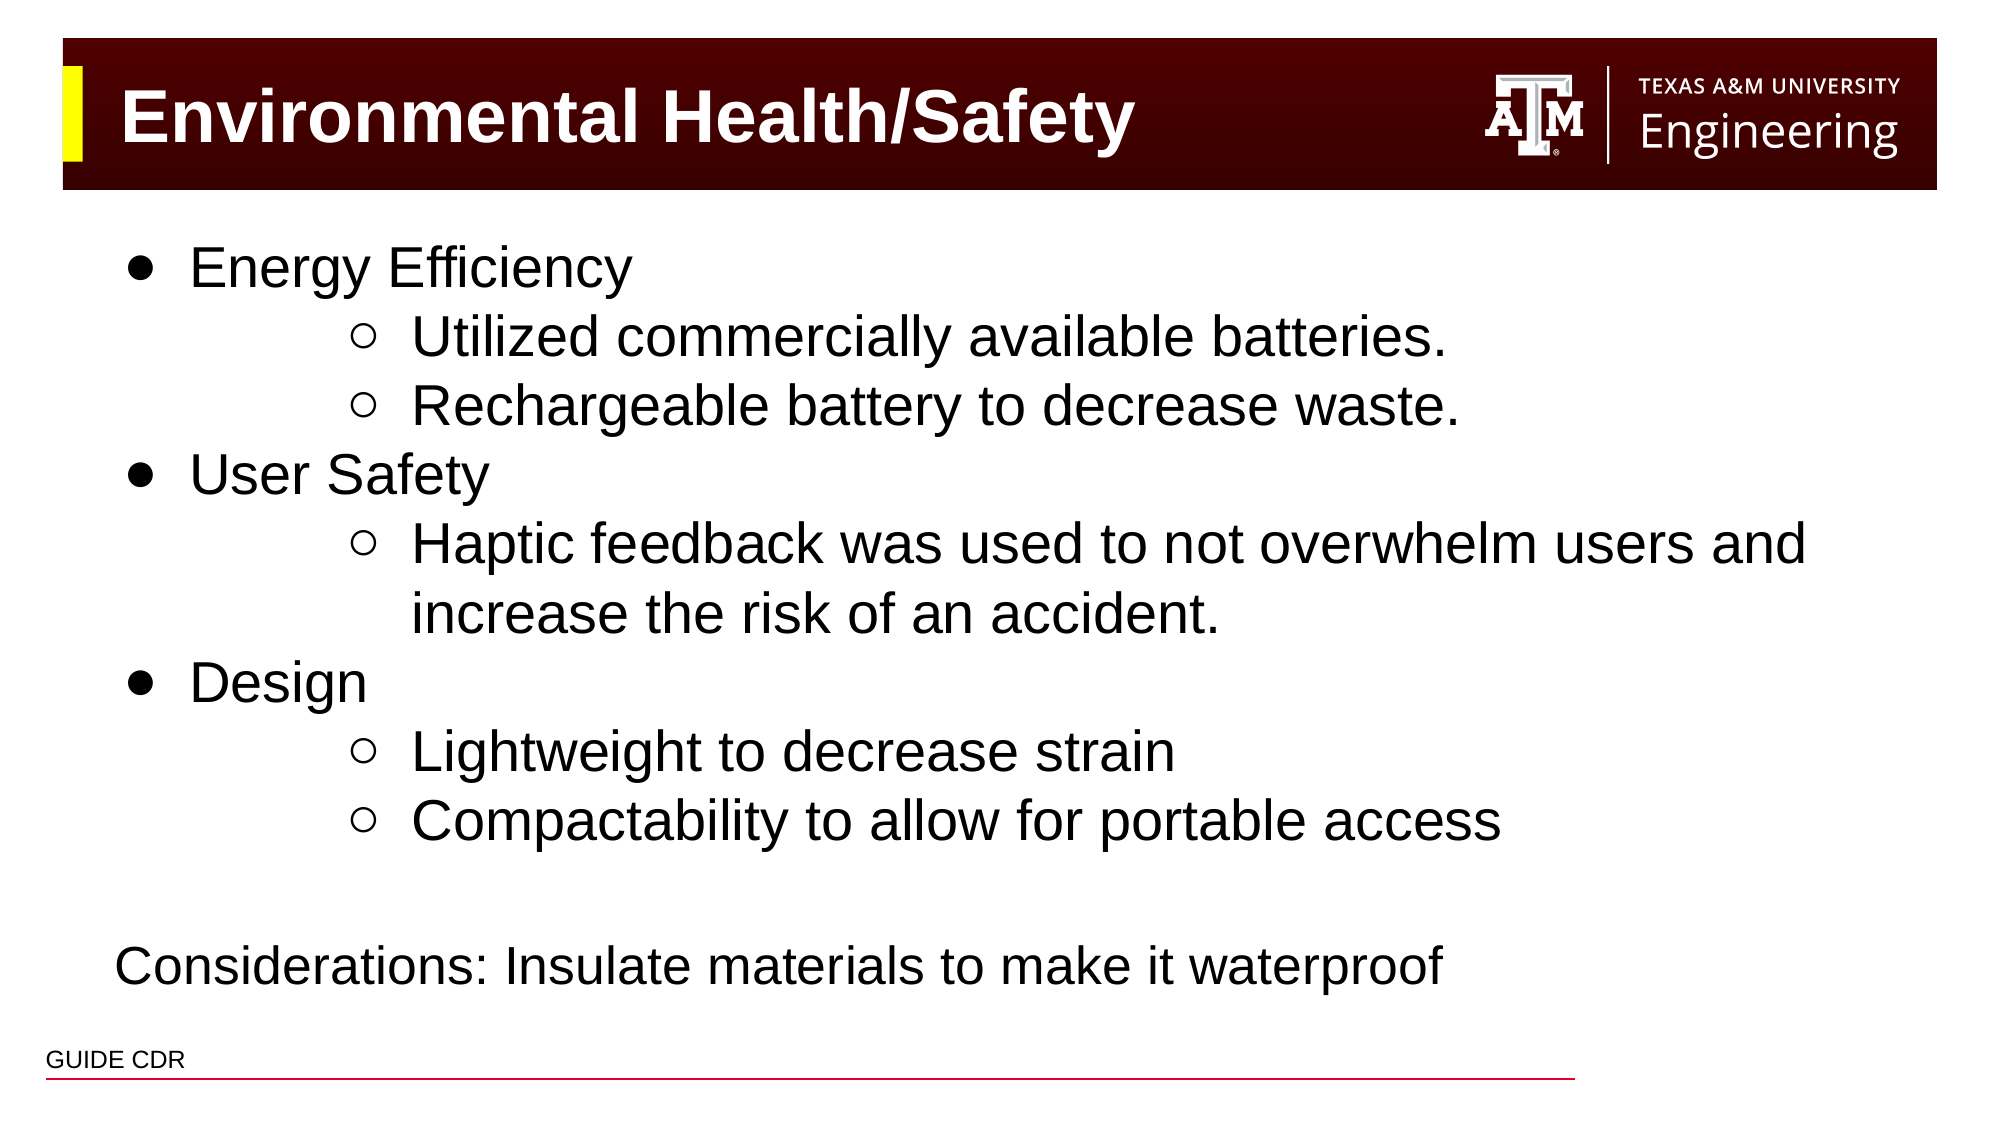

# Environmental Health/Safety
Energy Efficiency
Utilized commercially available batteries.
Rechargeable battery to decrease waste.
User Safety
Haptic feedback was used to not overwhelm users and increase the risk of an accident.
Design
Lightweight to decrease strain
Compactability to allow for portable access

Considerations: Insulate materials to make it waterproof